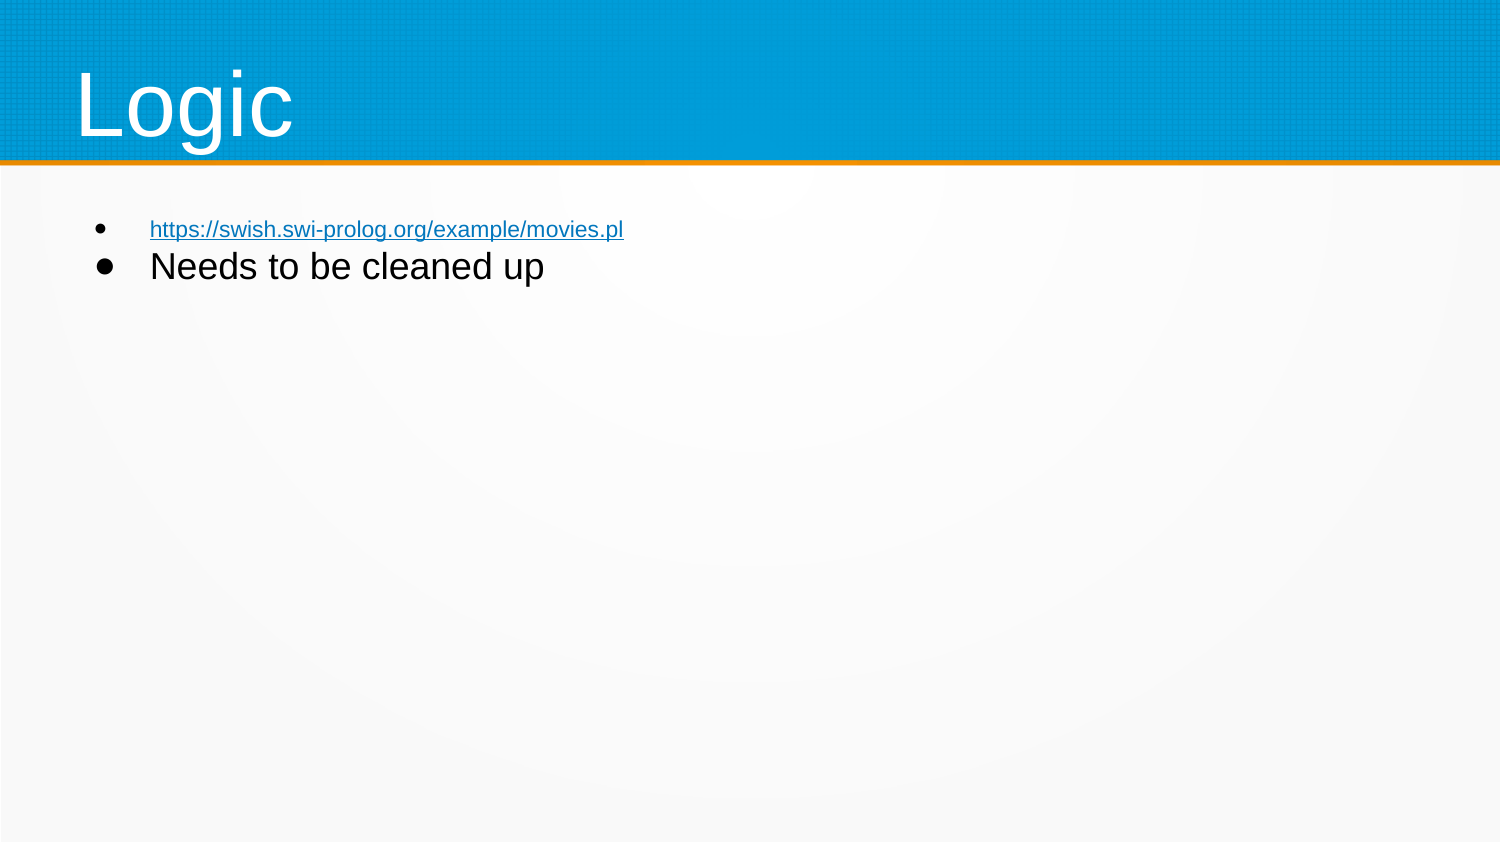

Logic
https://swish.swi-prolog.org/example/movies.pl
Needs to be cleaned up